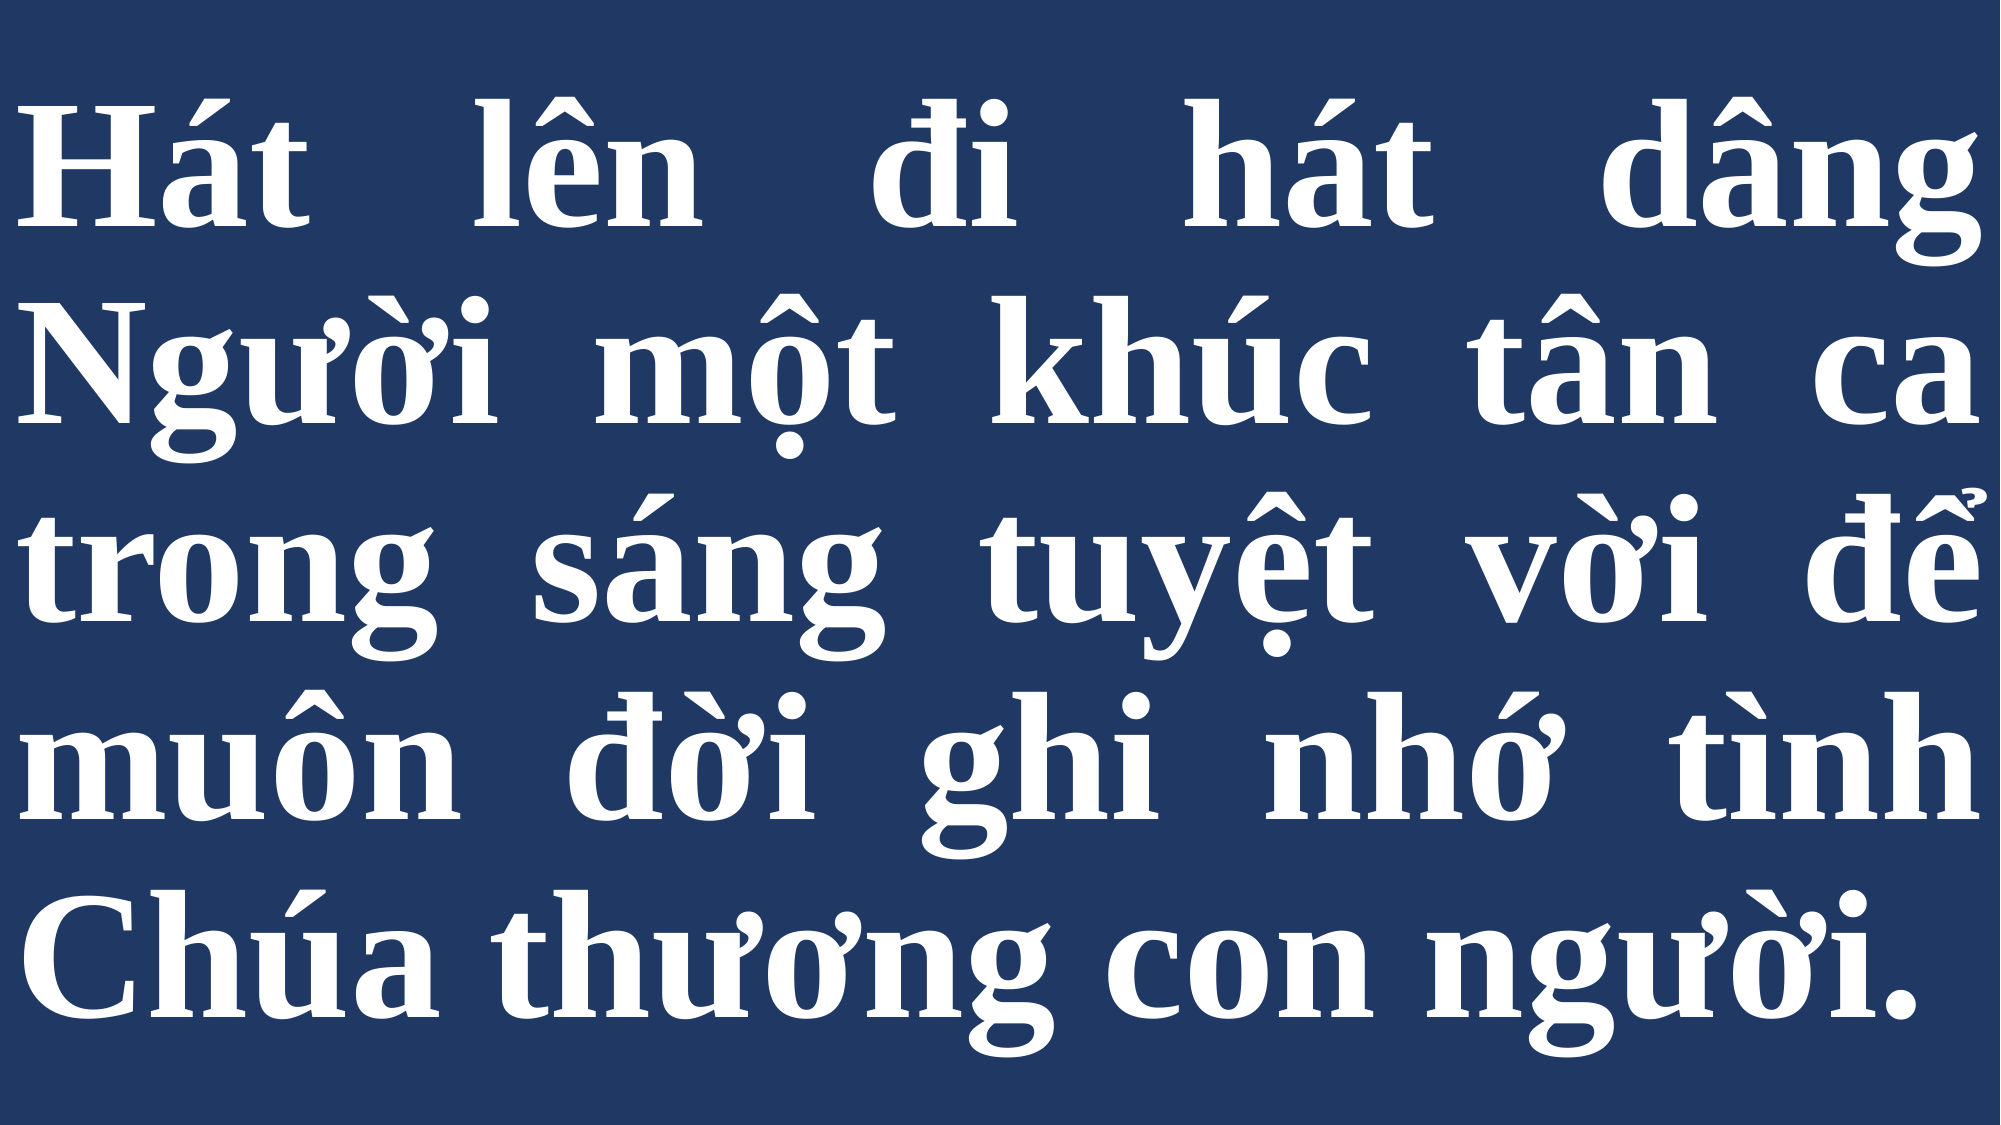

# Hát lên đi hát dâng Người một khúc tân ca trong sáng tuyệt vời để muôn đời ghi nhớ tình Chúa thương con người.